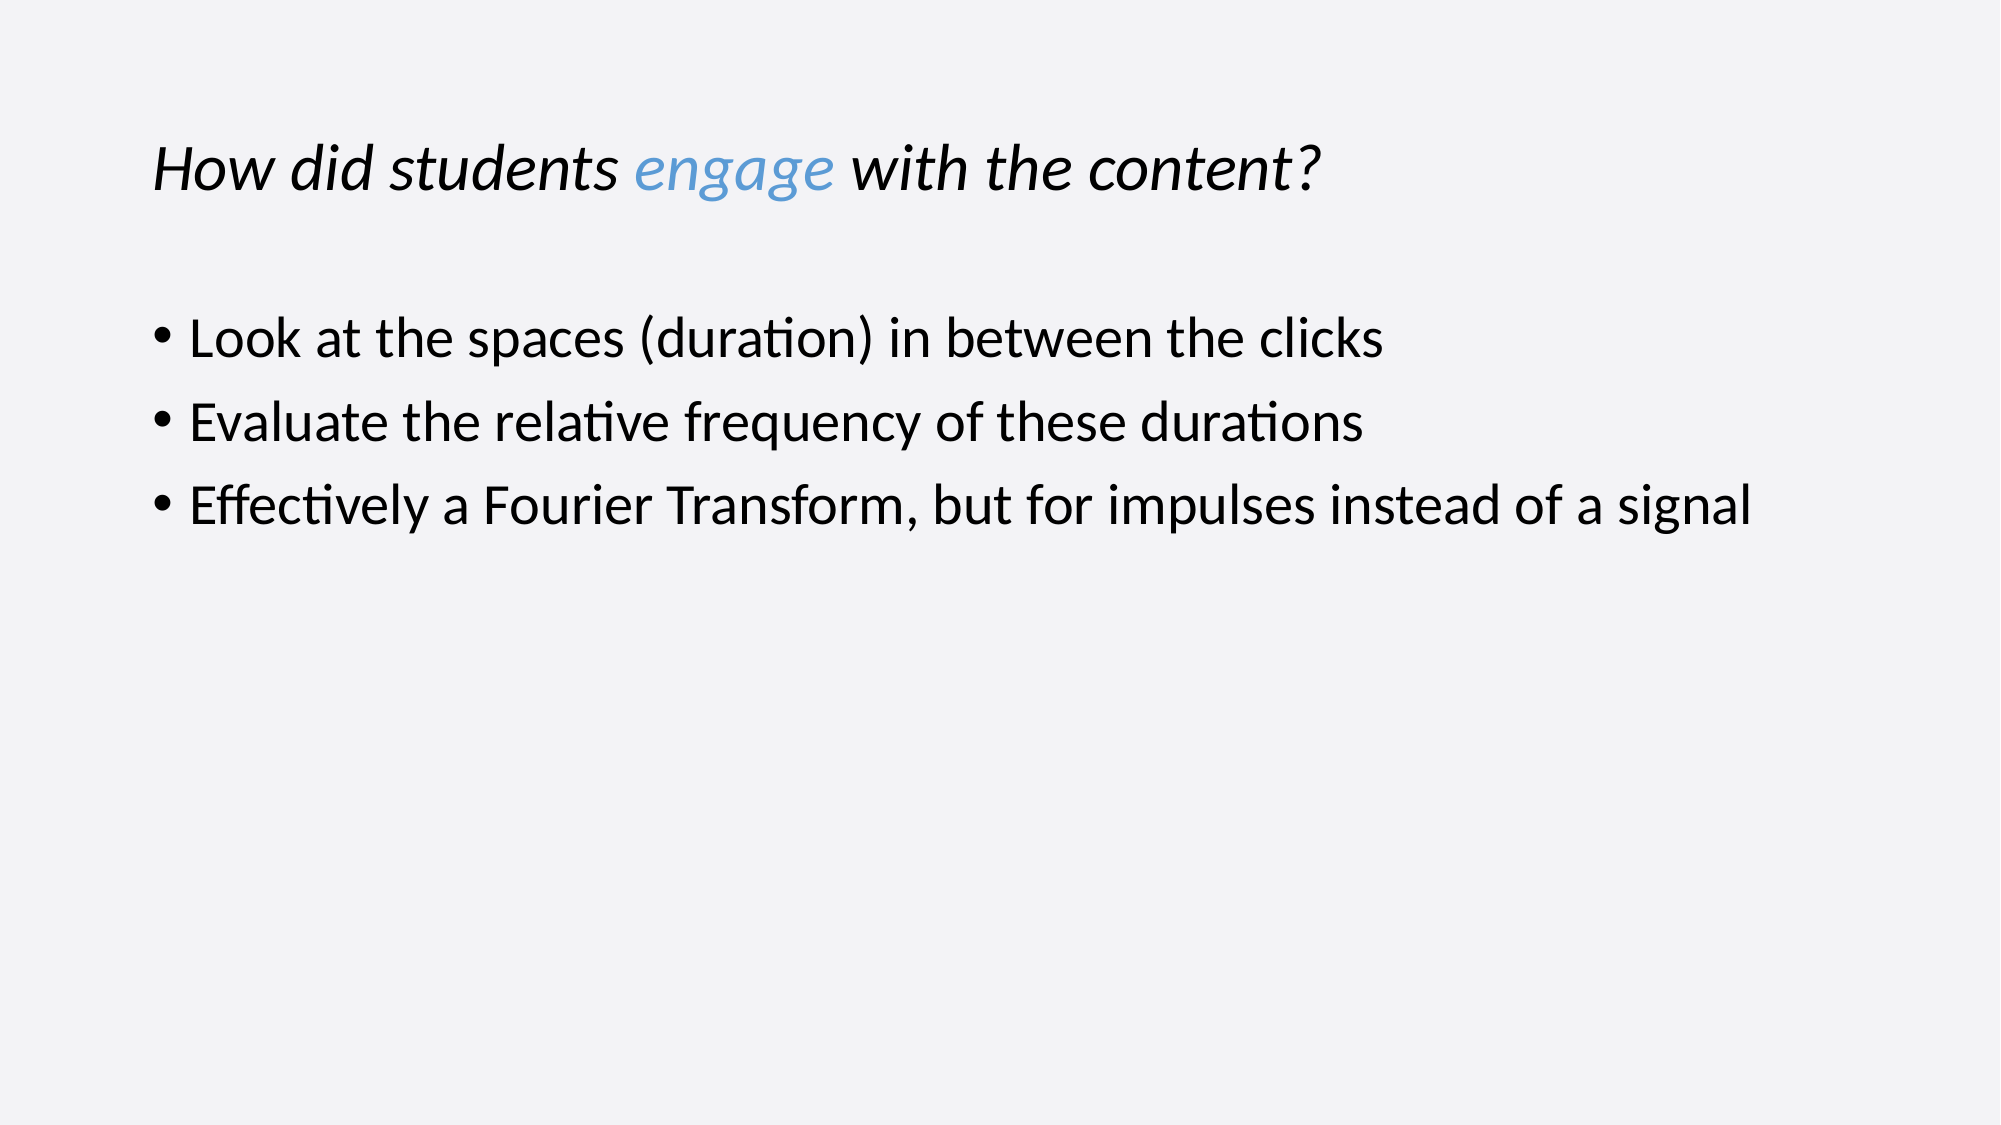

# How did students engage with the content?
Look at the spaces (duration) in between the clicks
Evaluate the relative frequency of these durations
Effectively a Fourier Transform, but for impulses instead of a signal